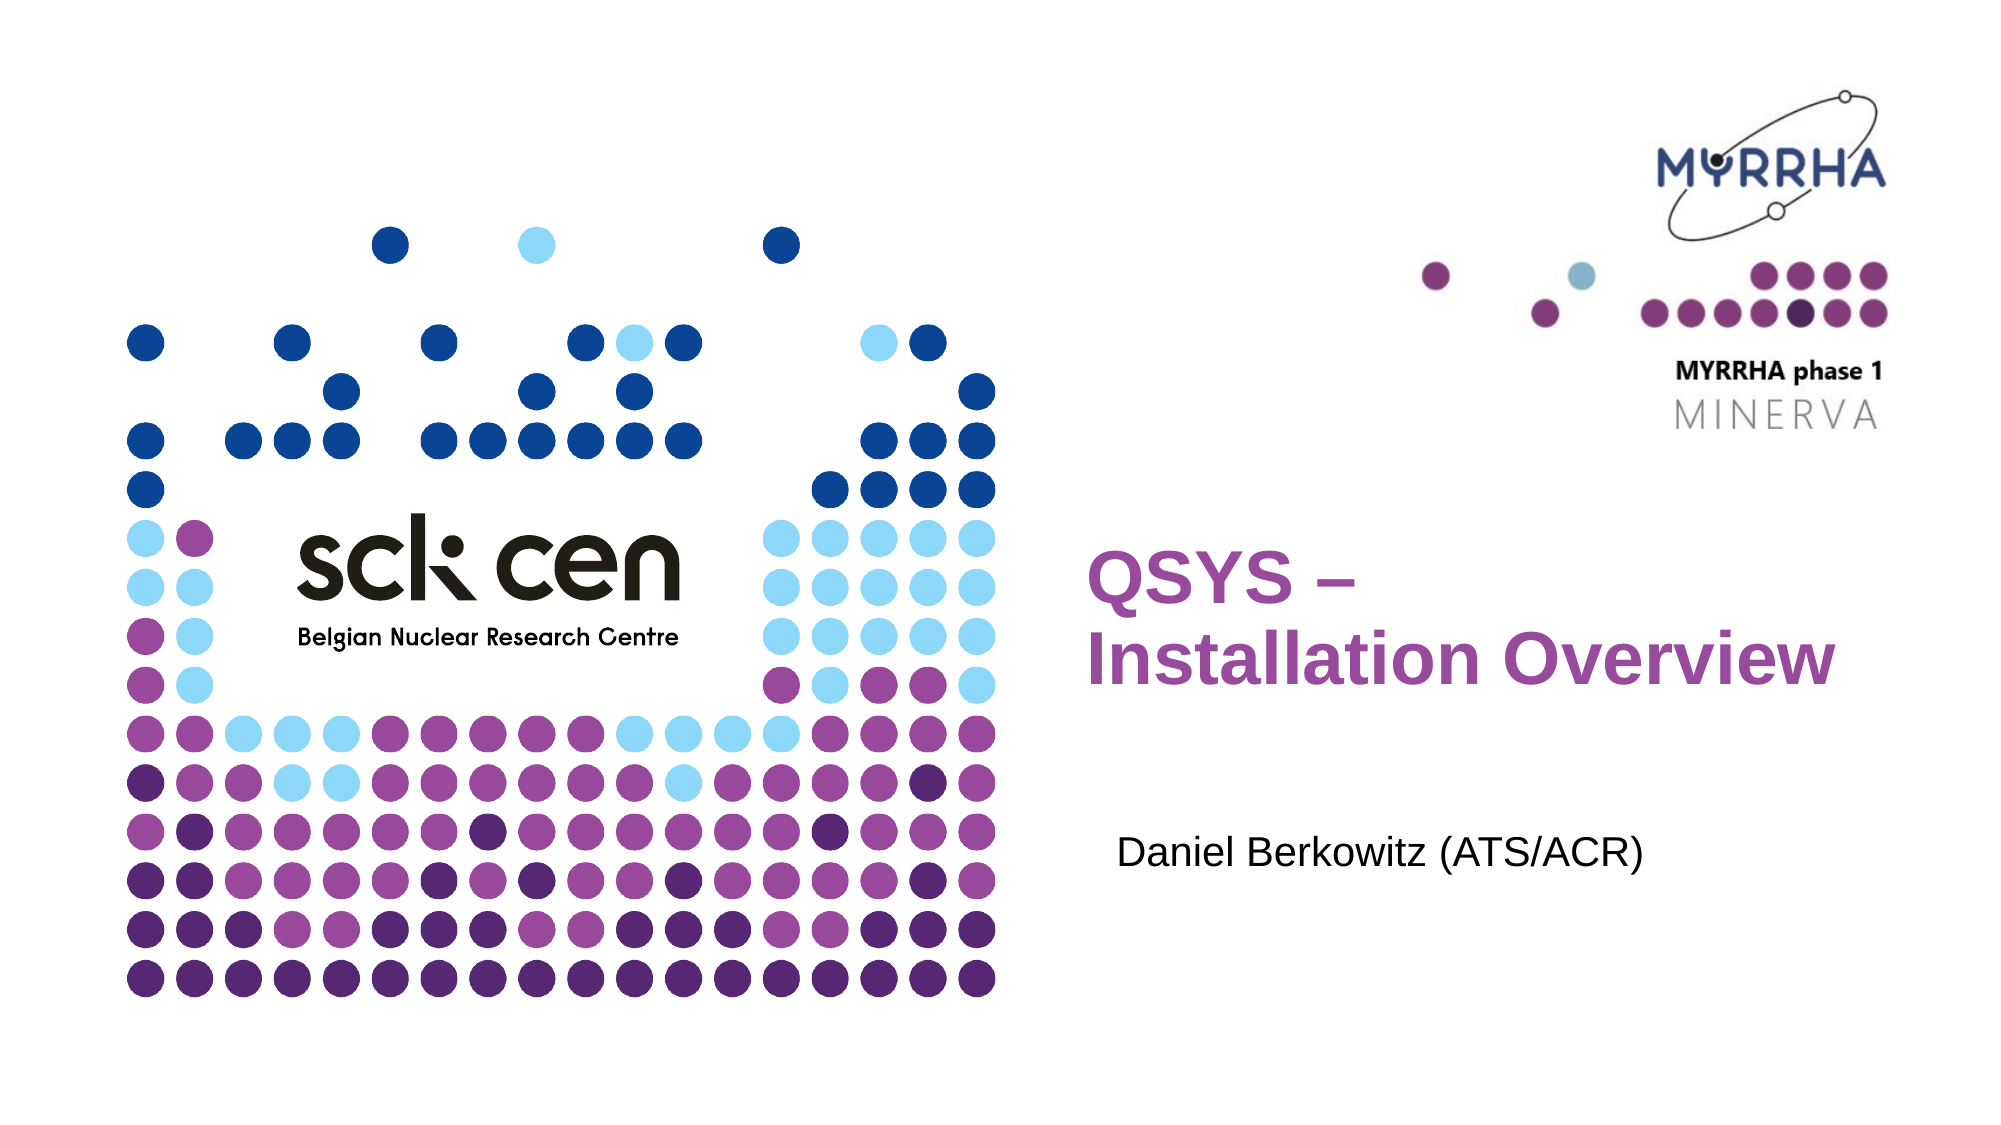

# QSYS – Installation Overview
Daniel Berkowitz (ATS/ACR)